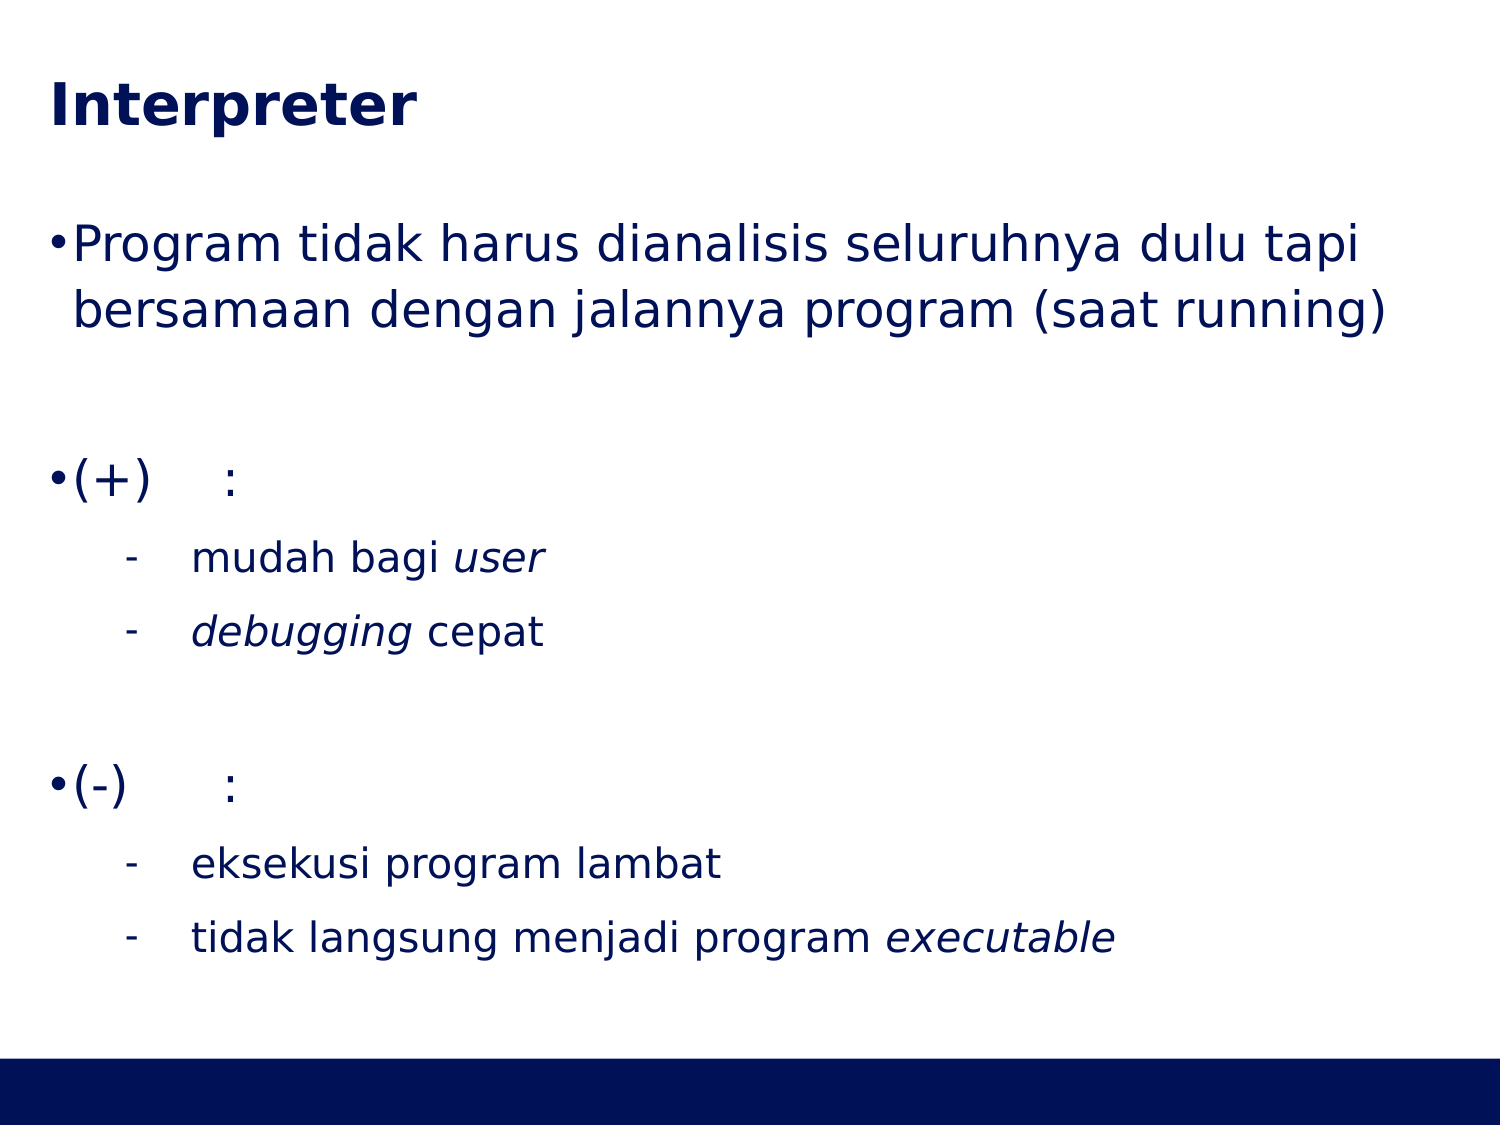

# Interpreter
Program tidak harus dianalisis seluruhnya dulu tapi bersamaan dengan jalannya program (saat running)

(+)	:
mudah bagi user
debugging cepat

(-)	:
eksekusi program lambat
tidak langsung menjadi program executable